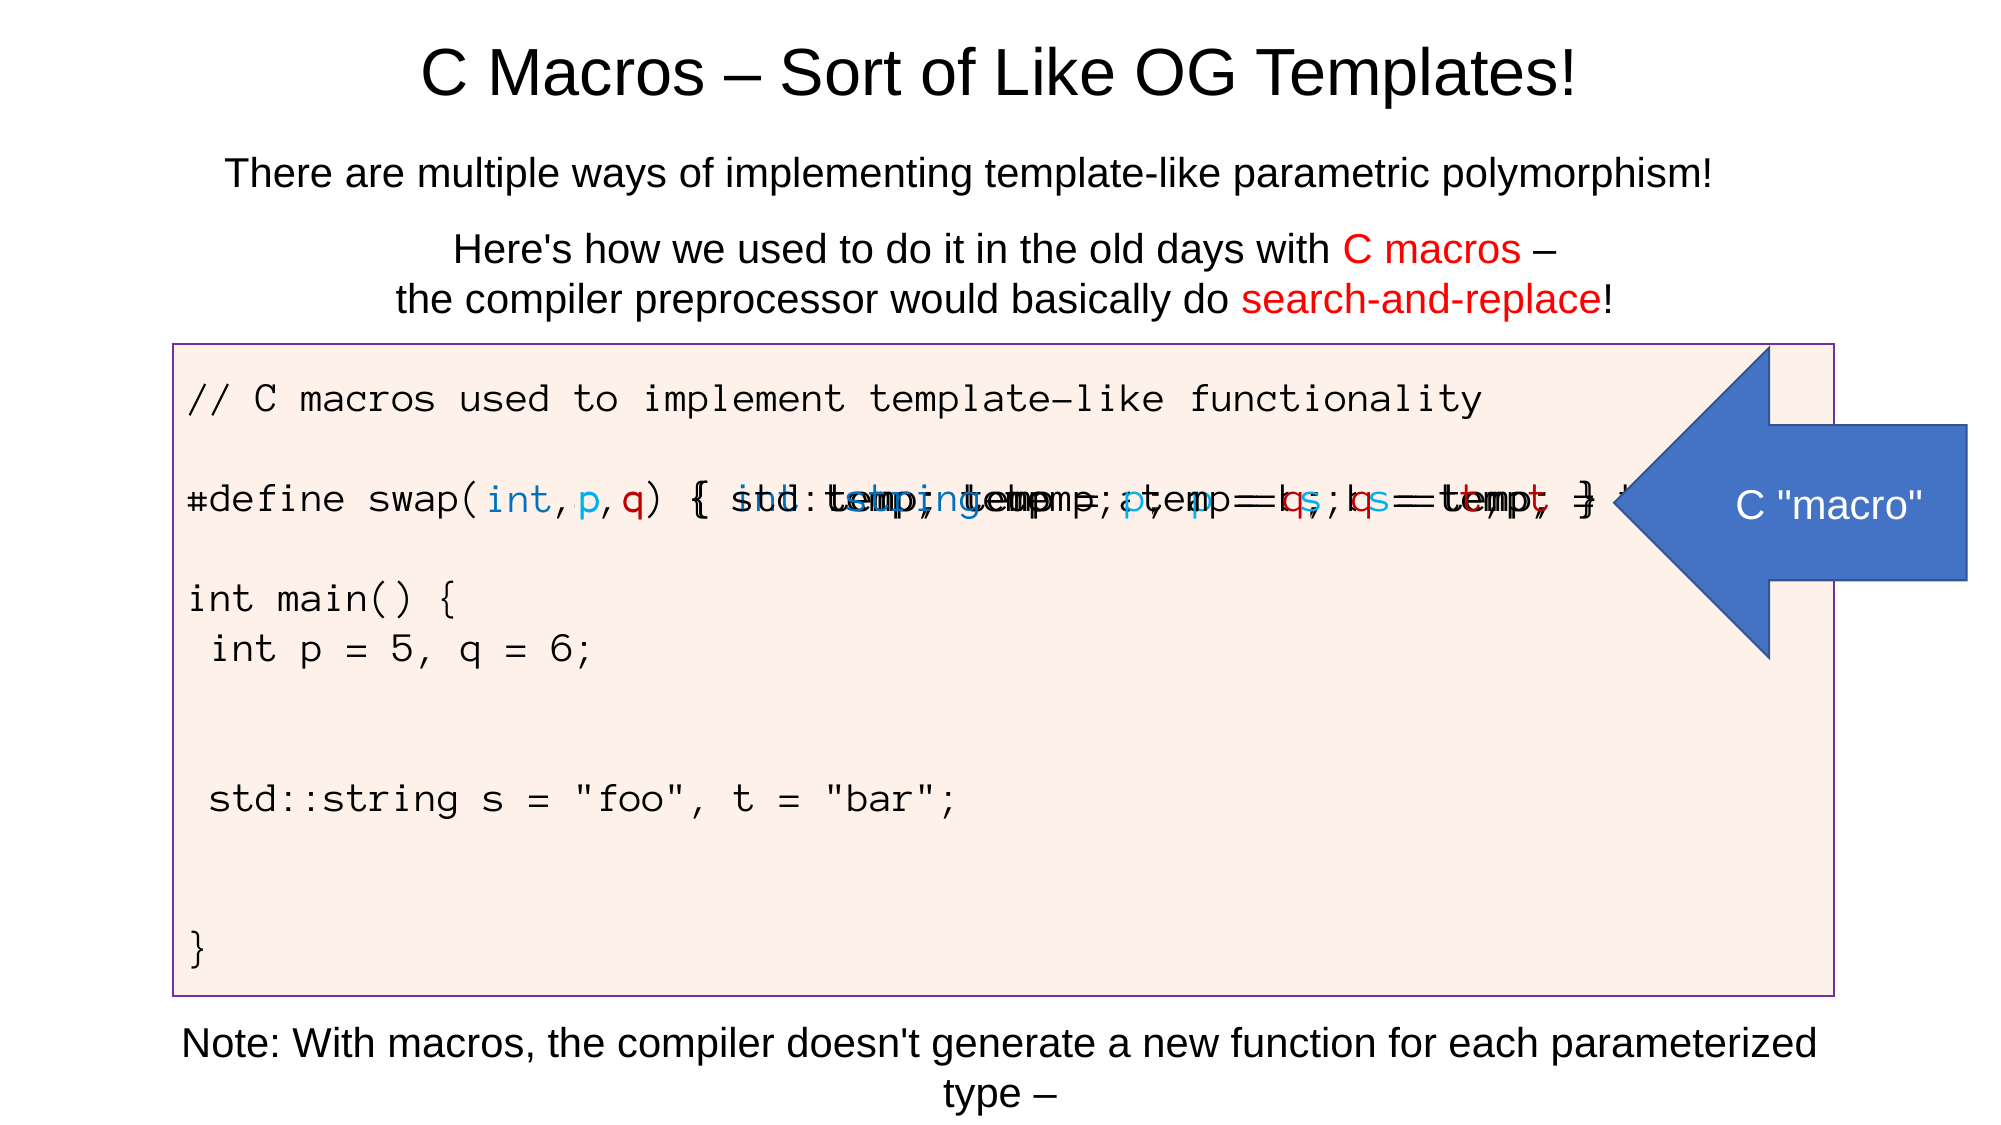

# C Macros – Sort of Like OG Templates!
There are multiple ways of implementing template-like parametric polymorphism!
Here's how we used to do it in the old days with C macros –
the compiler preprocessor would basically do search-and-replace!
// C macros used to implement template-like functionality

#define swap(T  ,a,b) { T   temp; temp = a; a = b; b = temp; }

int main() {
 int p = 5, q = 6;
 swap(int,p,q);

 std::string s = "foo", t = "bar";
 swap(std::string, s, t);

}
C "macro"
{ int temp; temp = p; p = q; q = temp; }
p
{ std::string temp; temp = s; s = t; t = temp; }
q
p
q
int

q
p
int

Note: With macros, the compiler doesn't generate a new function for each parameterized type –
instead it just does textual search and replace!